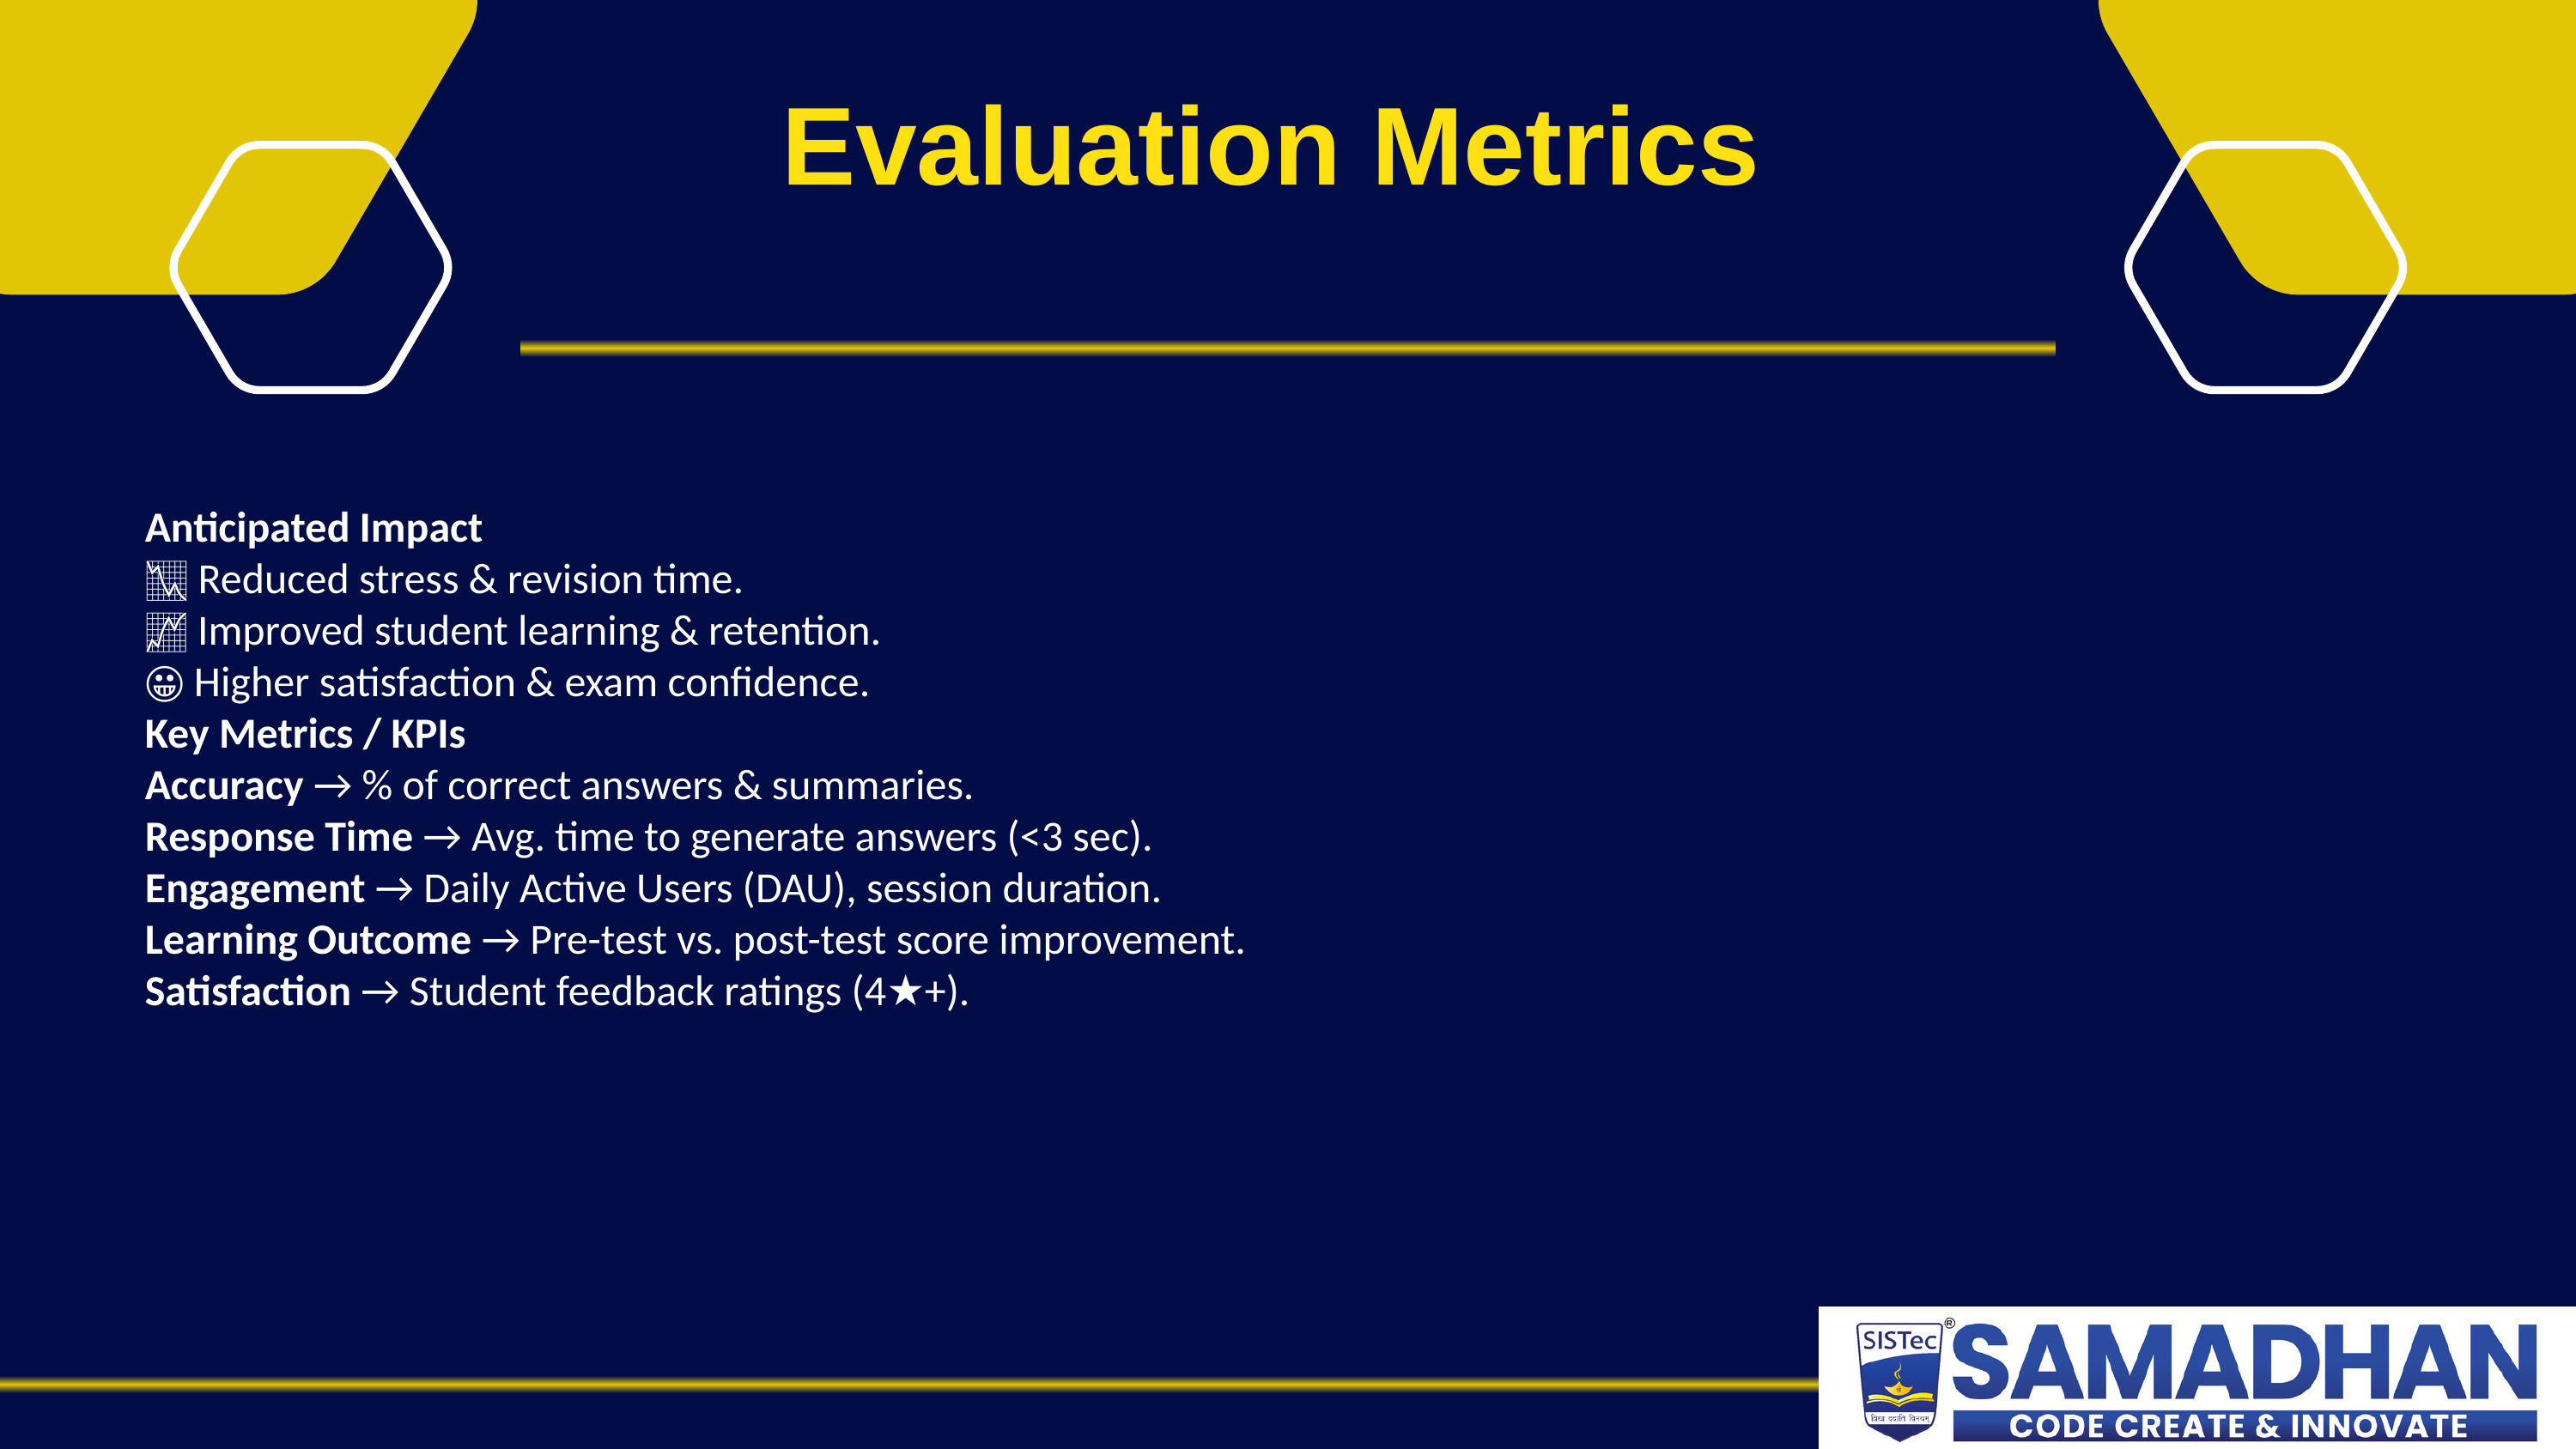

Evaluation Metrics

Anticipated Impact
📉 Reduced stress & revision time.
📈 Improved student learning & retention.
😀 Higher satisfaction & exam confidence.
Key Metrics / KPIs
Accuracy → % of correct answers & summaries.
Response Time → Avg. time to generate answers (<3 sec).
Engagement → Daily Active Users (DAU), session duration.
Learning Outcome → Pre-test vs. post-test score improvement.
Satisfaction → Student feedback ratings (4★+).